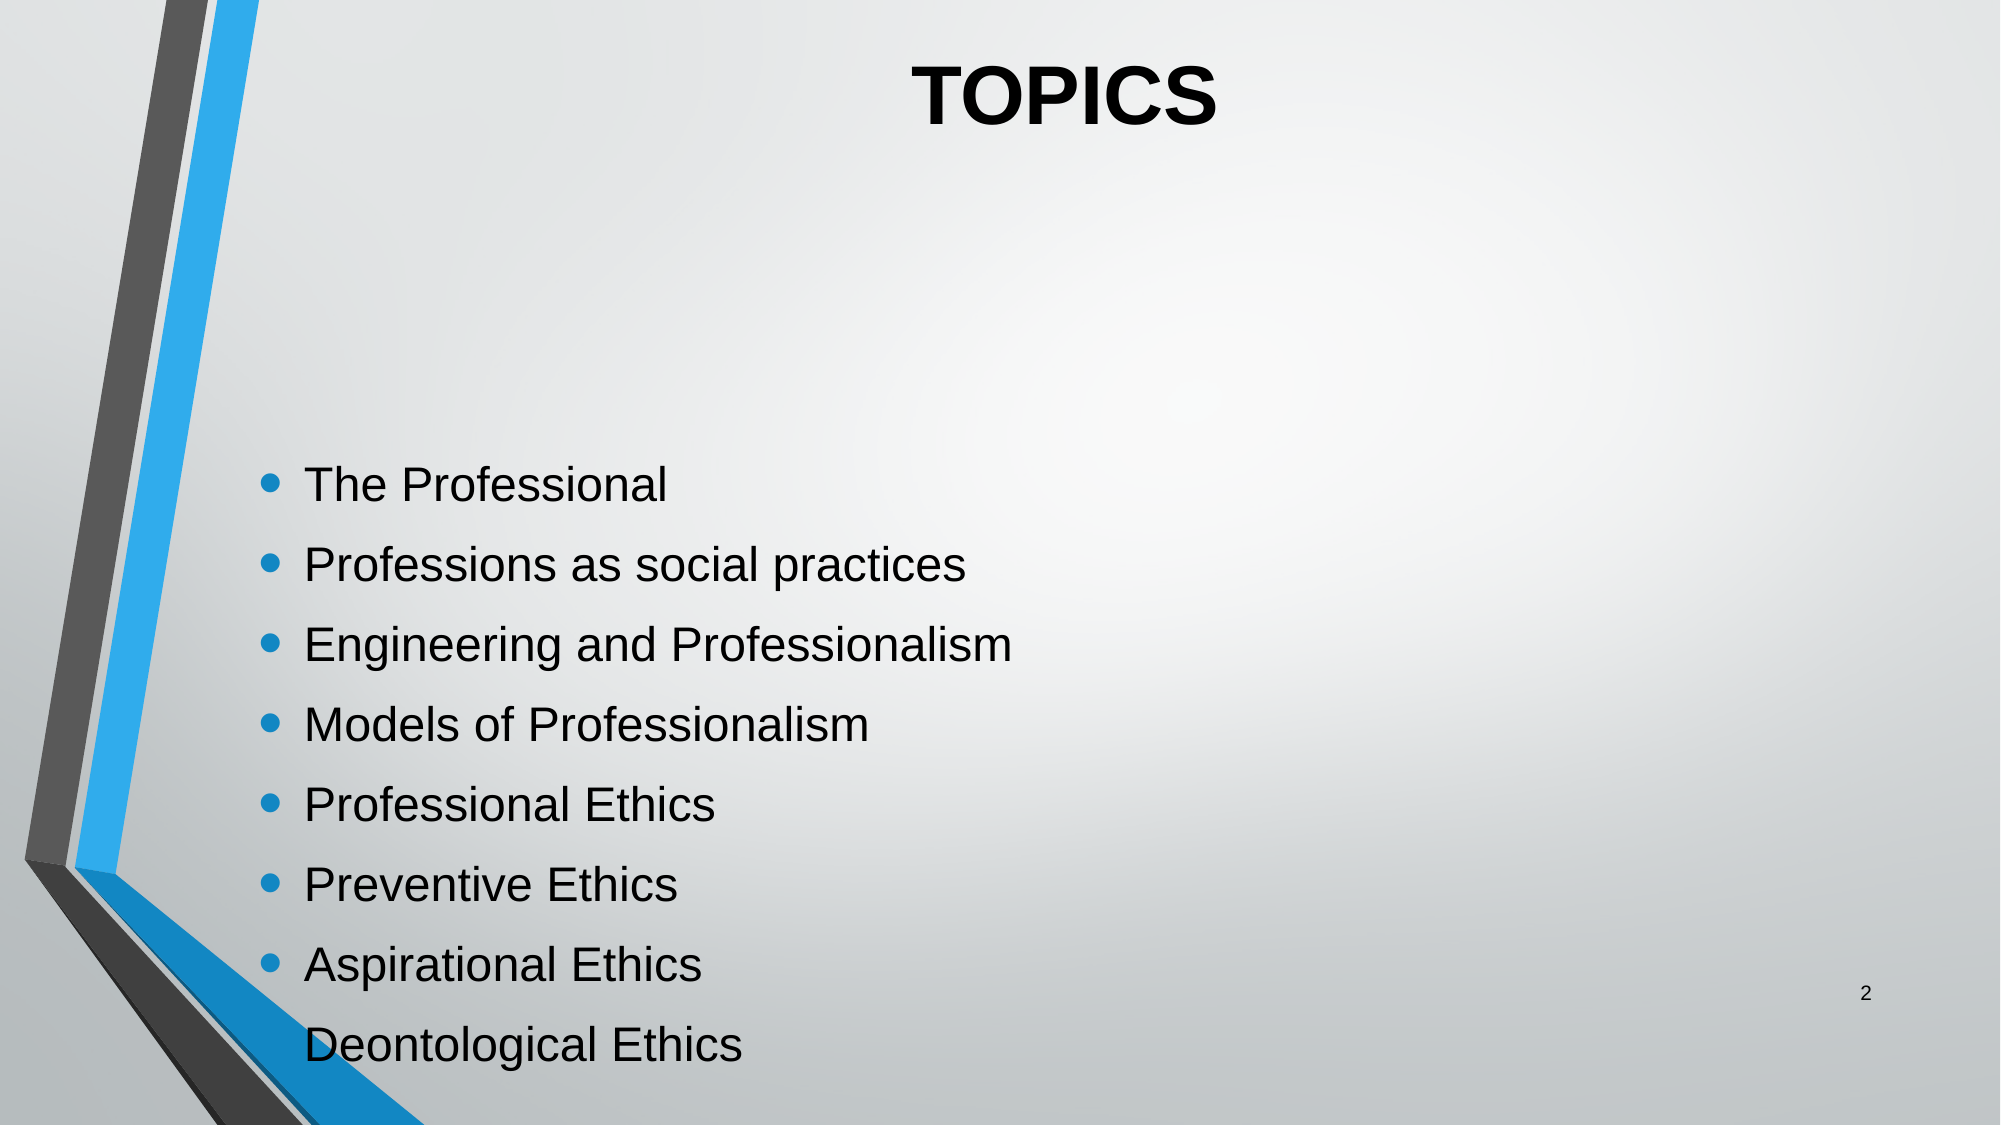

# TOPICS

The Professional
Professions as social practices
Engineering and Professionalism
Models of Professionalism
Professional Ethics
Preventive Ethics
Aspirational Ethics
Deontological Ethics

2